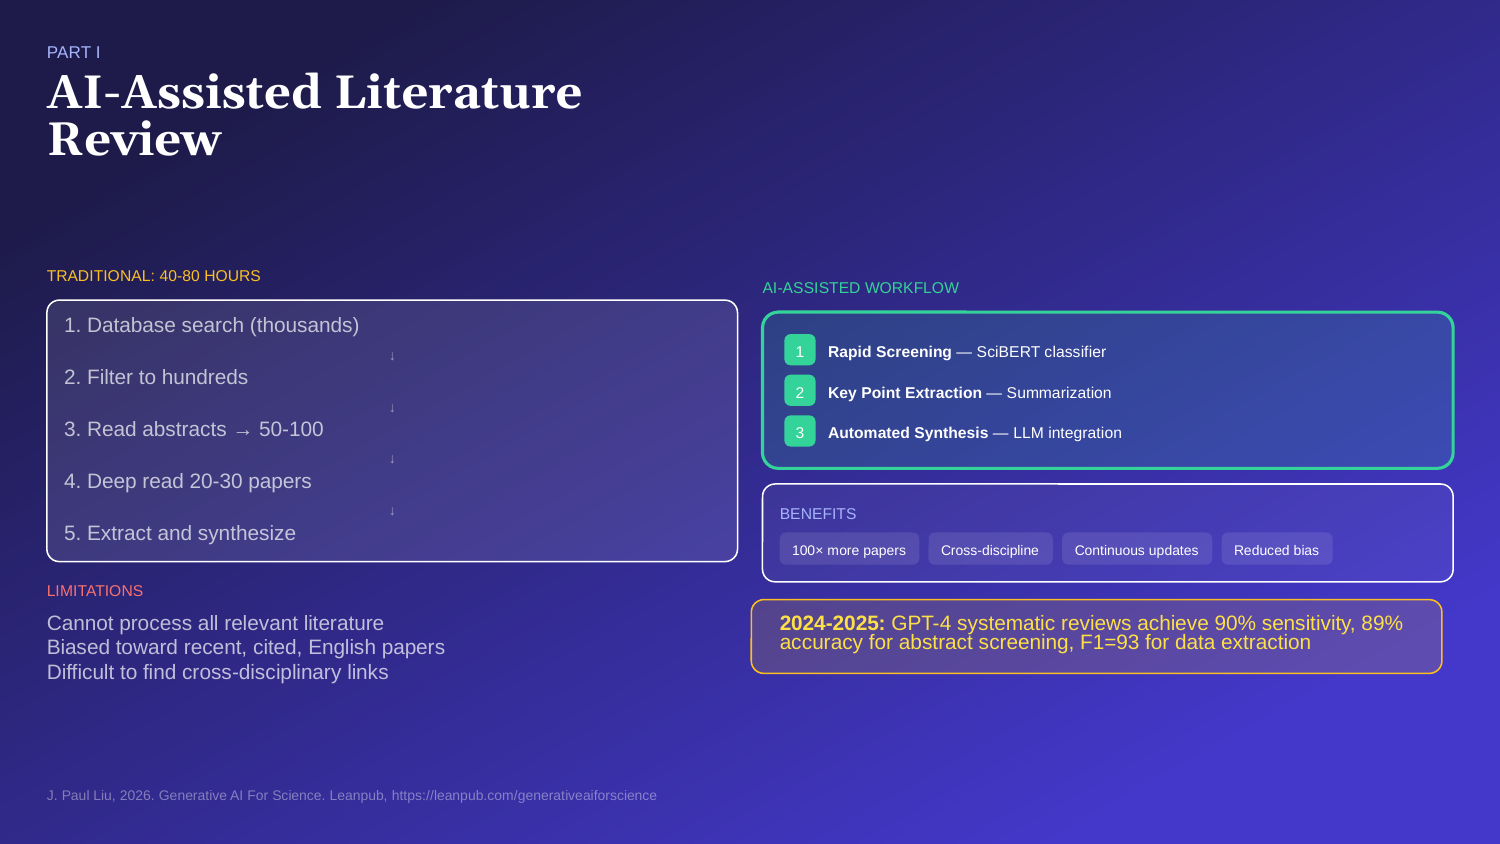

PART I
AI-Assisted Literature Review
TRADITIONAL: 40-80 HOURS
AI-ASSISTED WORKFLOW

1. Database search (thousands)

1
Rapid Screening — SciBERT classifier
↓
2. Filter to hundreds

2
Key Point Extraction — Summarization
↓

3
Automated Synthesis — LLM integration
3. Read abstracts → 50-100
↓
4. Deep read 20-30 papers

↓
BENEFITS
5. Extract and synthesize

100× more papers
Cross-discipline
Continuous updates
Reduced bias
LIMITATIONS

2024-2025: GPT-4 systematic reviews achieve 90% sensitivity, 89% accuracy for abstract screening, F1=93 for data extraction
Cannot process all relevant literature
Biased toward recent, cited, English papers
Difficult to find cross-disciplinary links
J. Paul Liu, 2026. Generative AI For Science. Leanpub, https://leanpub.com/generativeaiforscience